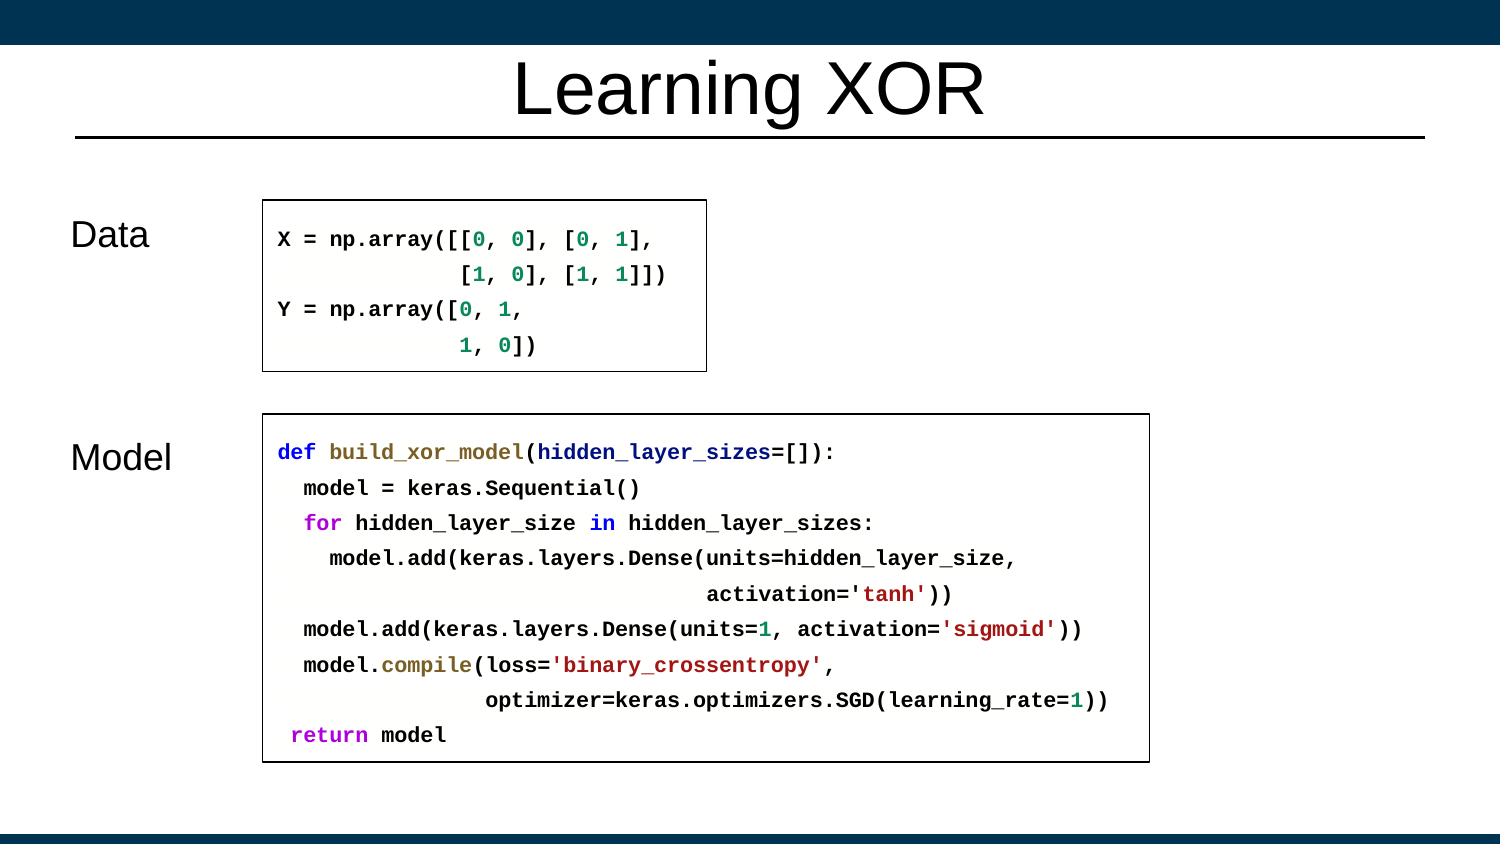

# Learning XOR
Data
X = np.array([[0, 0], [0, 1],
              [1, 0], [1, 1]])
Y = np.array([0, 1,
              1, 0])
def build_xor_model(hidden_layer_sizes=[]):
  model = keras.Sequential()
  for hidden_layer_size in hidden_layer_sizes:
    model.add(keras.layers.Dense(units=hidden_layer_size,
                                 activation='tanh'))
  model.add(keras.layers.Dense(units=1, activation='sigmoid'))
  model.compile(loss='binary_crossentropy',
                optimizer=keras.optimizers.SGD(learning_rate=1))
 return model
Model